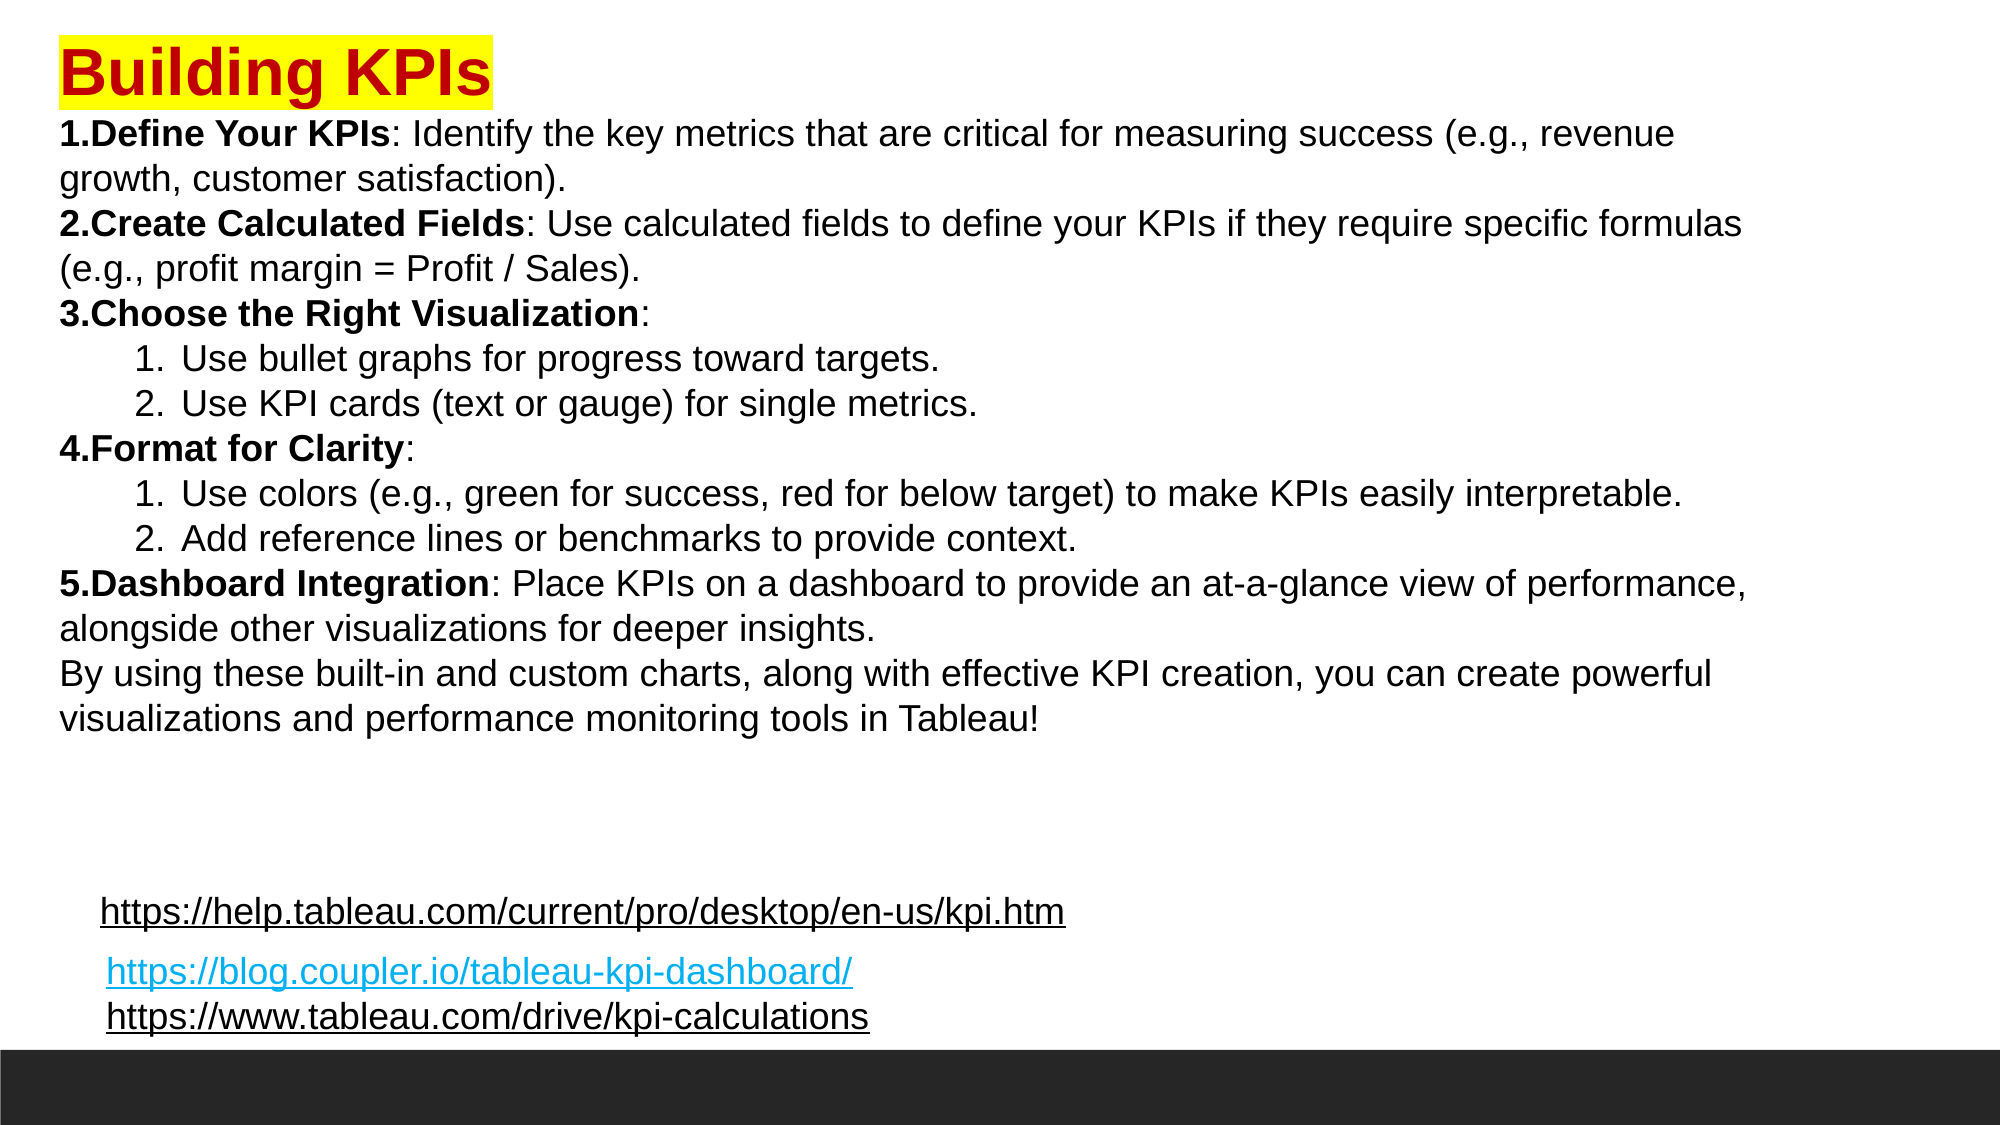

Building KPIs
Define Your KPIs: Identify the key metrics that are critical for measuring success (e.g., revenue growth, customer satisfaction).
Create Calculated Fields: Use calculated fields to define your KPIs if they require specific formulas (e.g., profit margin = Profit / Sales).
Choose the Right Visualization:
Use bullet graphs for progress toward targets.
Use KPI cards (text or gauge) for single metrics.
Format for Clarity:
Use colors (e.g., green for success, red for below target) to make KPIs easily interpretable.
Add reference lines or benchmarks to provide context.
Dashboard Integration: Place KPIs on a dashboard to provide an at-a-glance view of performance, alongside other visualizations for deeper insights.
By using these built-in and custom charts, along with effective KPI creation, you can create powerful visualizations and performance monitoring tools in Tableau!
https://help.tableau.com/current/pro/desktop/en-us/kpi.htm
https://blog.coupler.io/tableau-kpi-dashboard/
https://www.tableau.com/drive/kpi-calculations